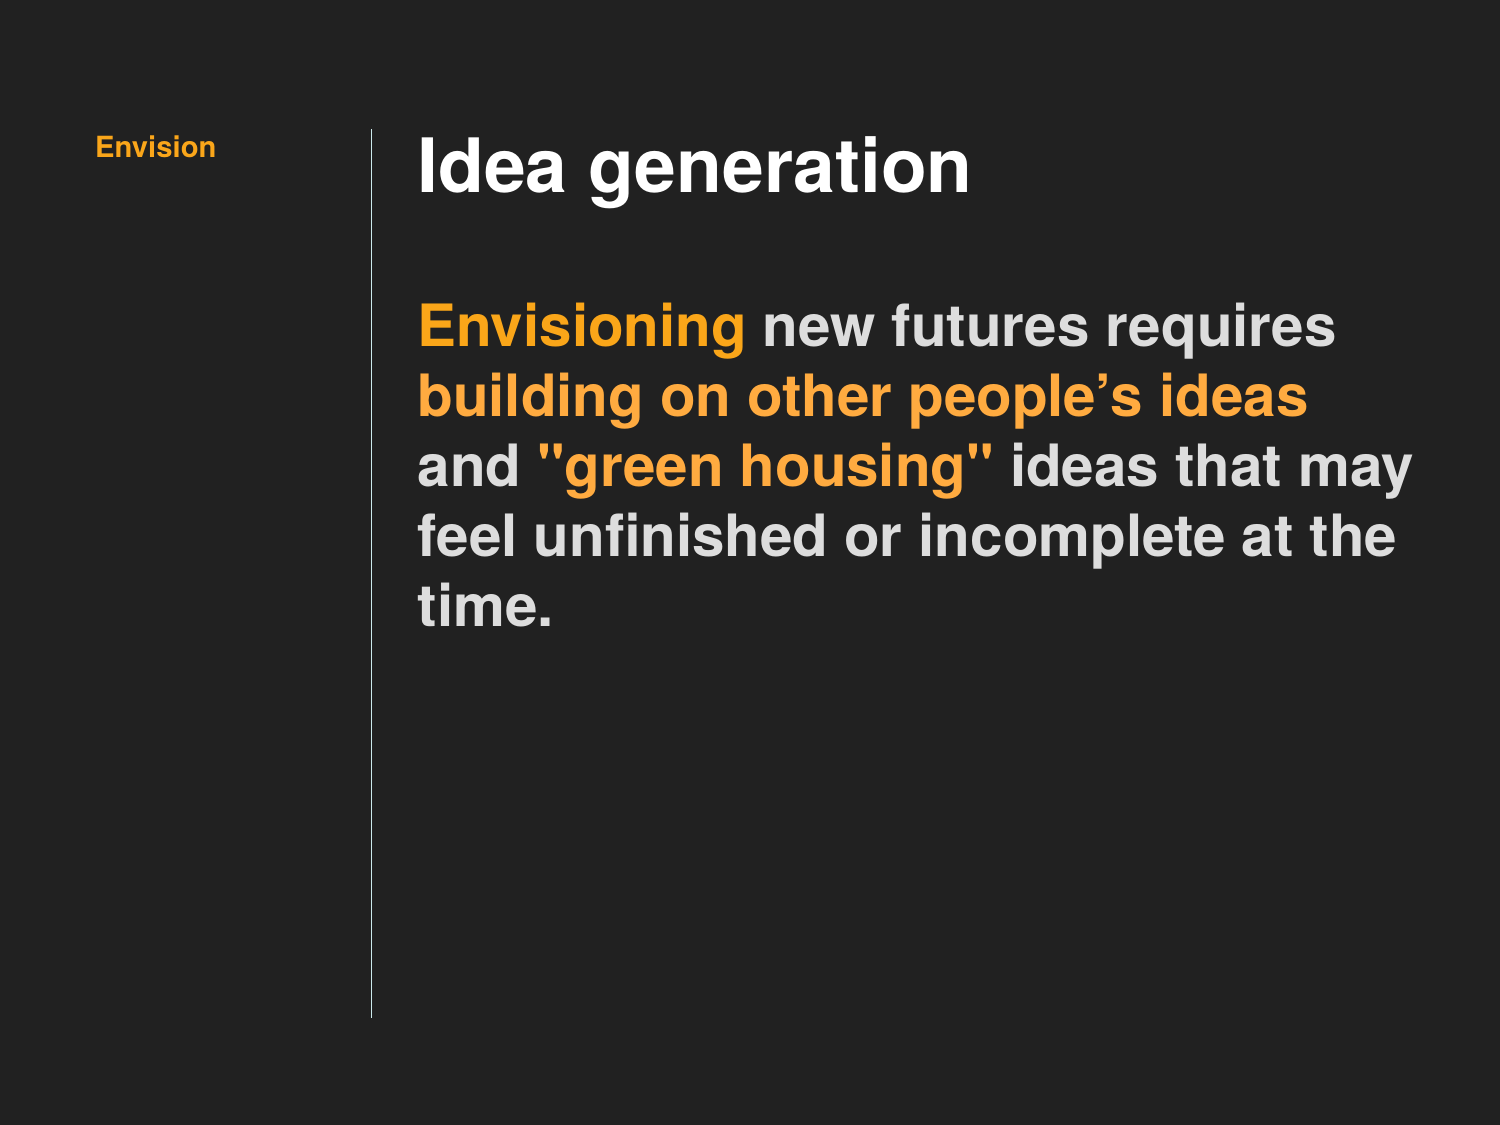

# Idea generation

Envisioning new futures requires building on other people’s ideas and "green housing" ideas that may feel unfinished or incomplete at the time.

Envision